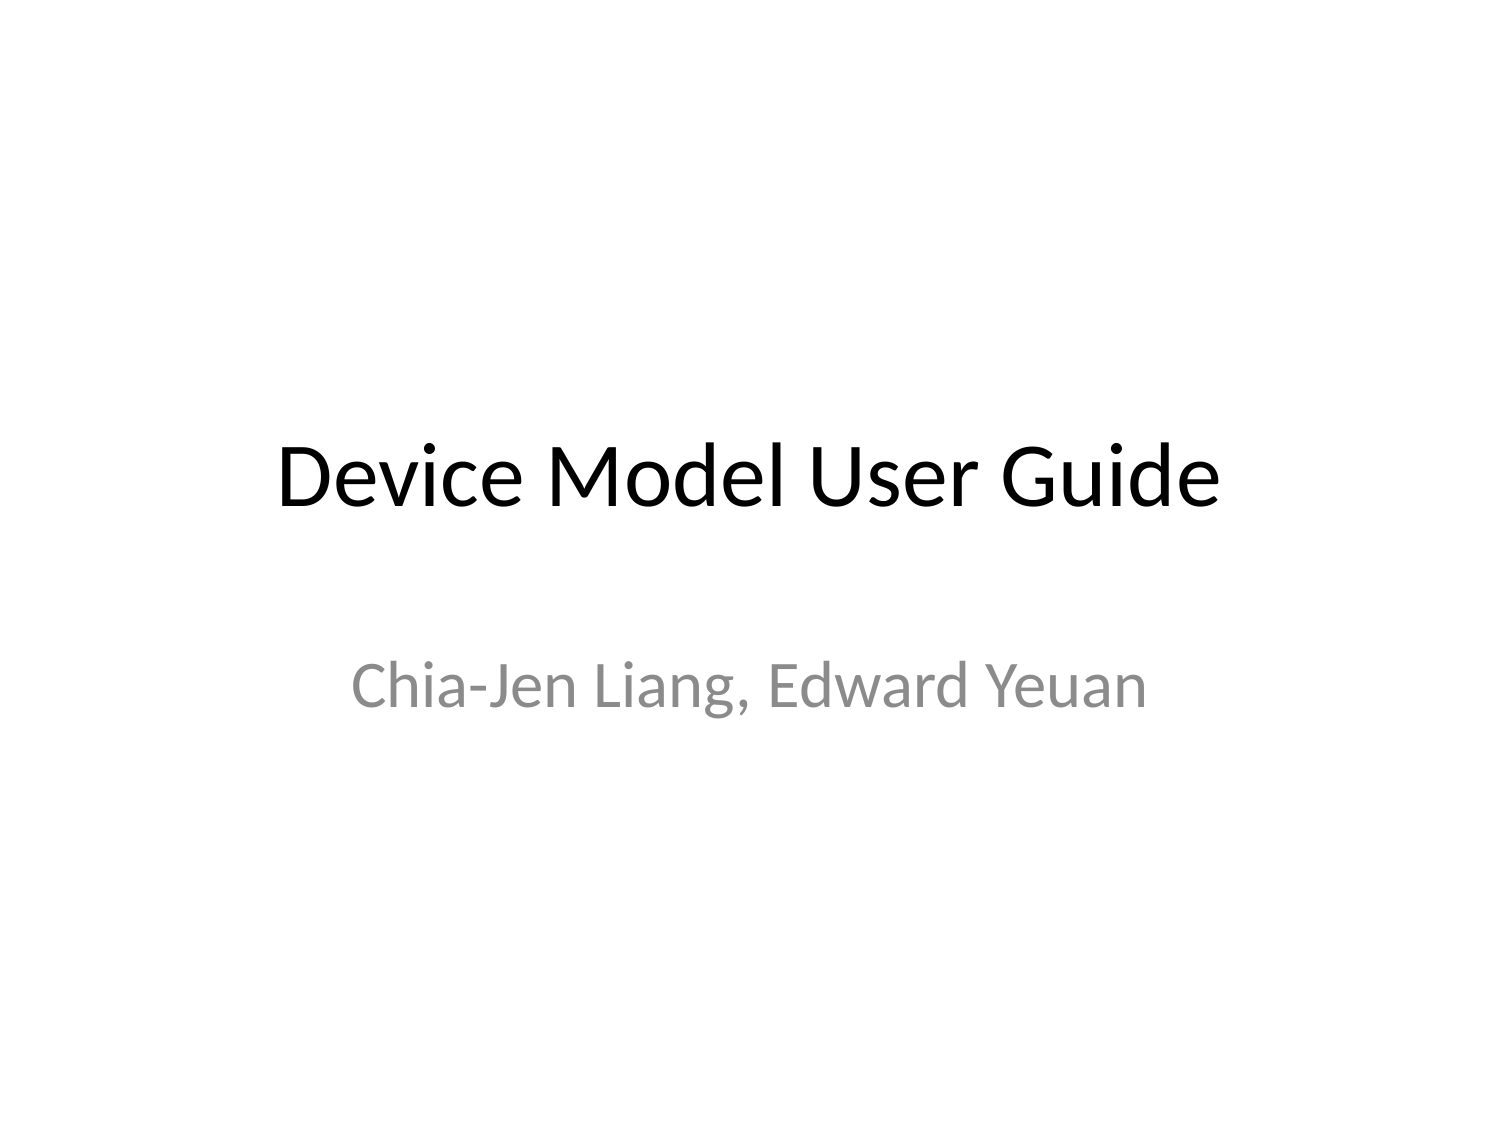

# Device Model User Guide
Chia-Jen Liang, Edward Yeuan